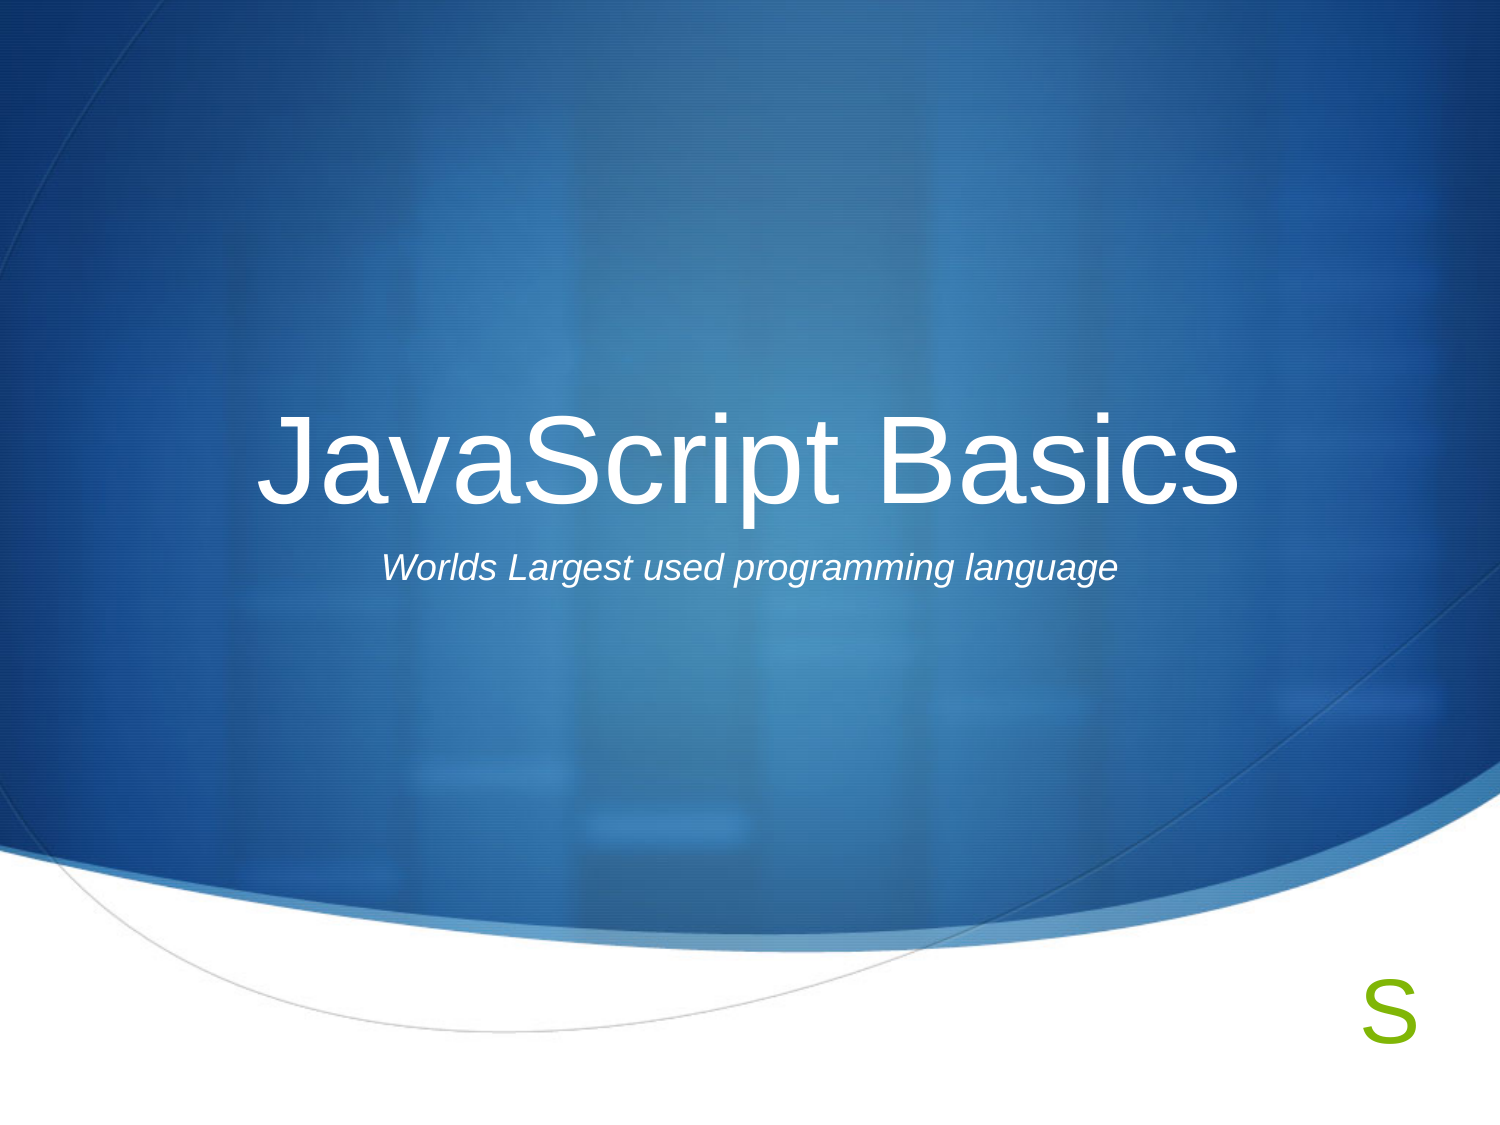

# JavaScript Basics
Worlds Largest used programming language